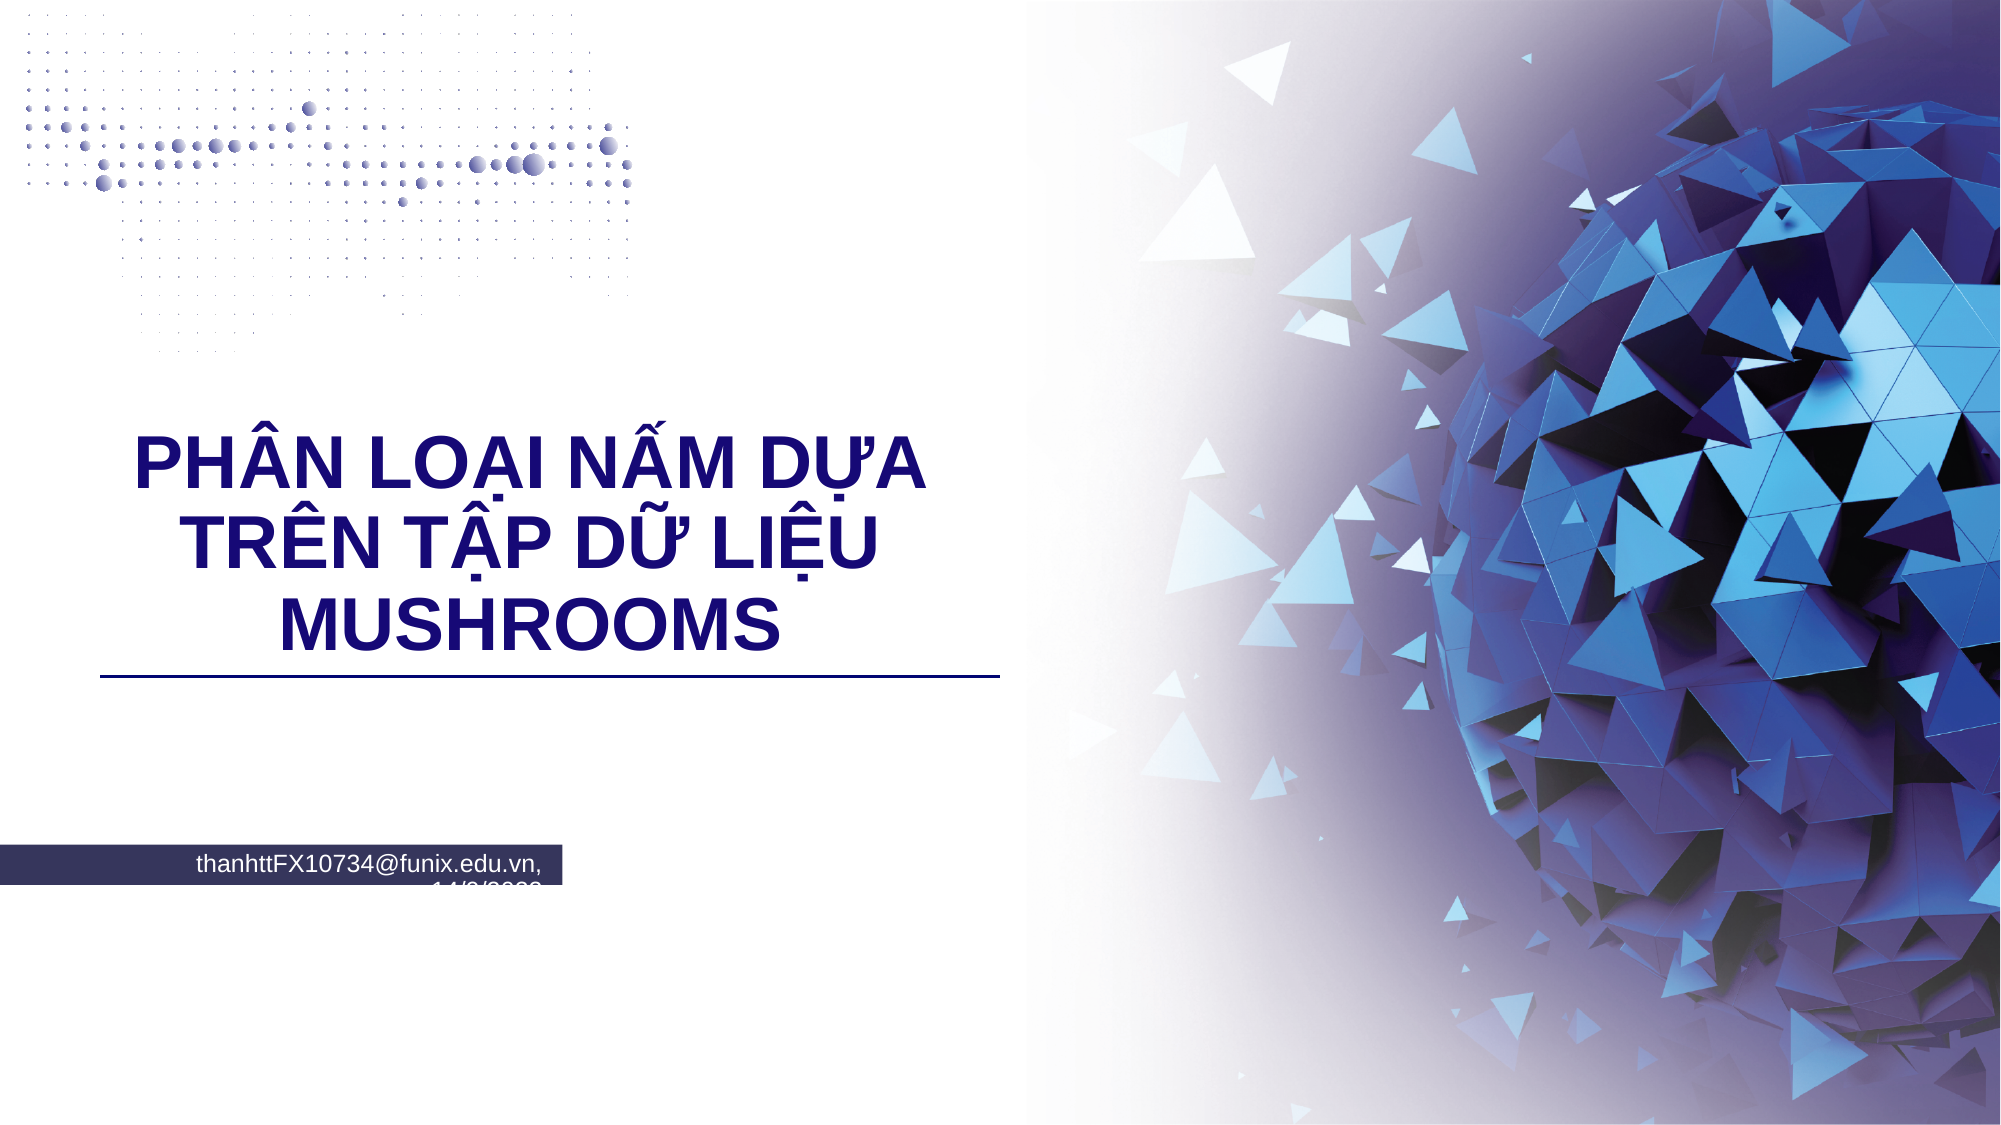

PHÂN LOẠI NẤM DỰA TRÊN TẬP DỮ LIỆU MUSHROOMS
thanhttFX10734@funix.edu.vn, 14/9/2022